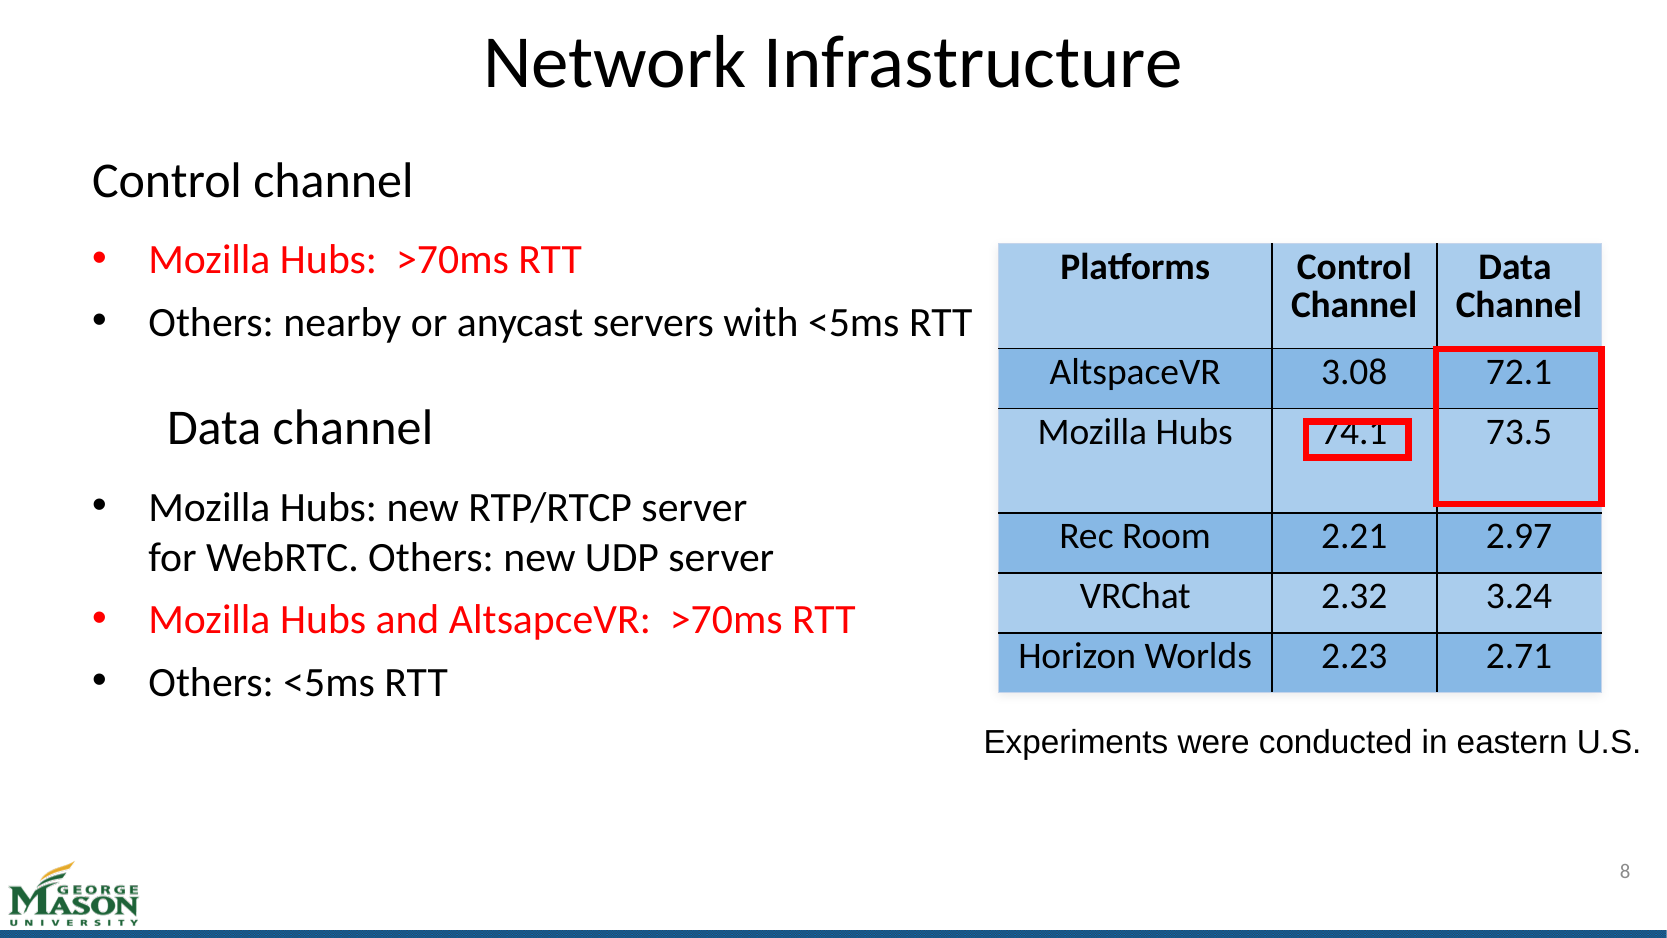

# Network Infrastructure
Control channel
Mozilla Hubs:  >70ms RTT
Others: nearby or anycast servers with <5ms RTT

Data channel
Mozilla Hubs: new RTP/RTCP server
for WebRTC. Others: new UDP server
Mozilla Hubs and AltsapceVR:  >70ms RTT
Others: <5ms RTT
| Platforms | Control Channel | Data Channel |
| --- | --- | --- |
| AltspaceVR | 3.08 | 72.1 |
| Mozilla Hubs | 74.1 | 73.5 |
| Rec Room | 2.21 | 2.97 |
| VRChat | 2.32 | 3.24 |
| Horizon Worlds | 2.23 | 2.71 |

Experiments were conducted in eastern U.S.
8